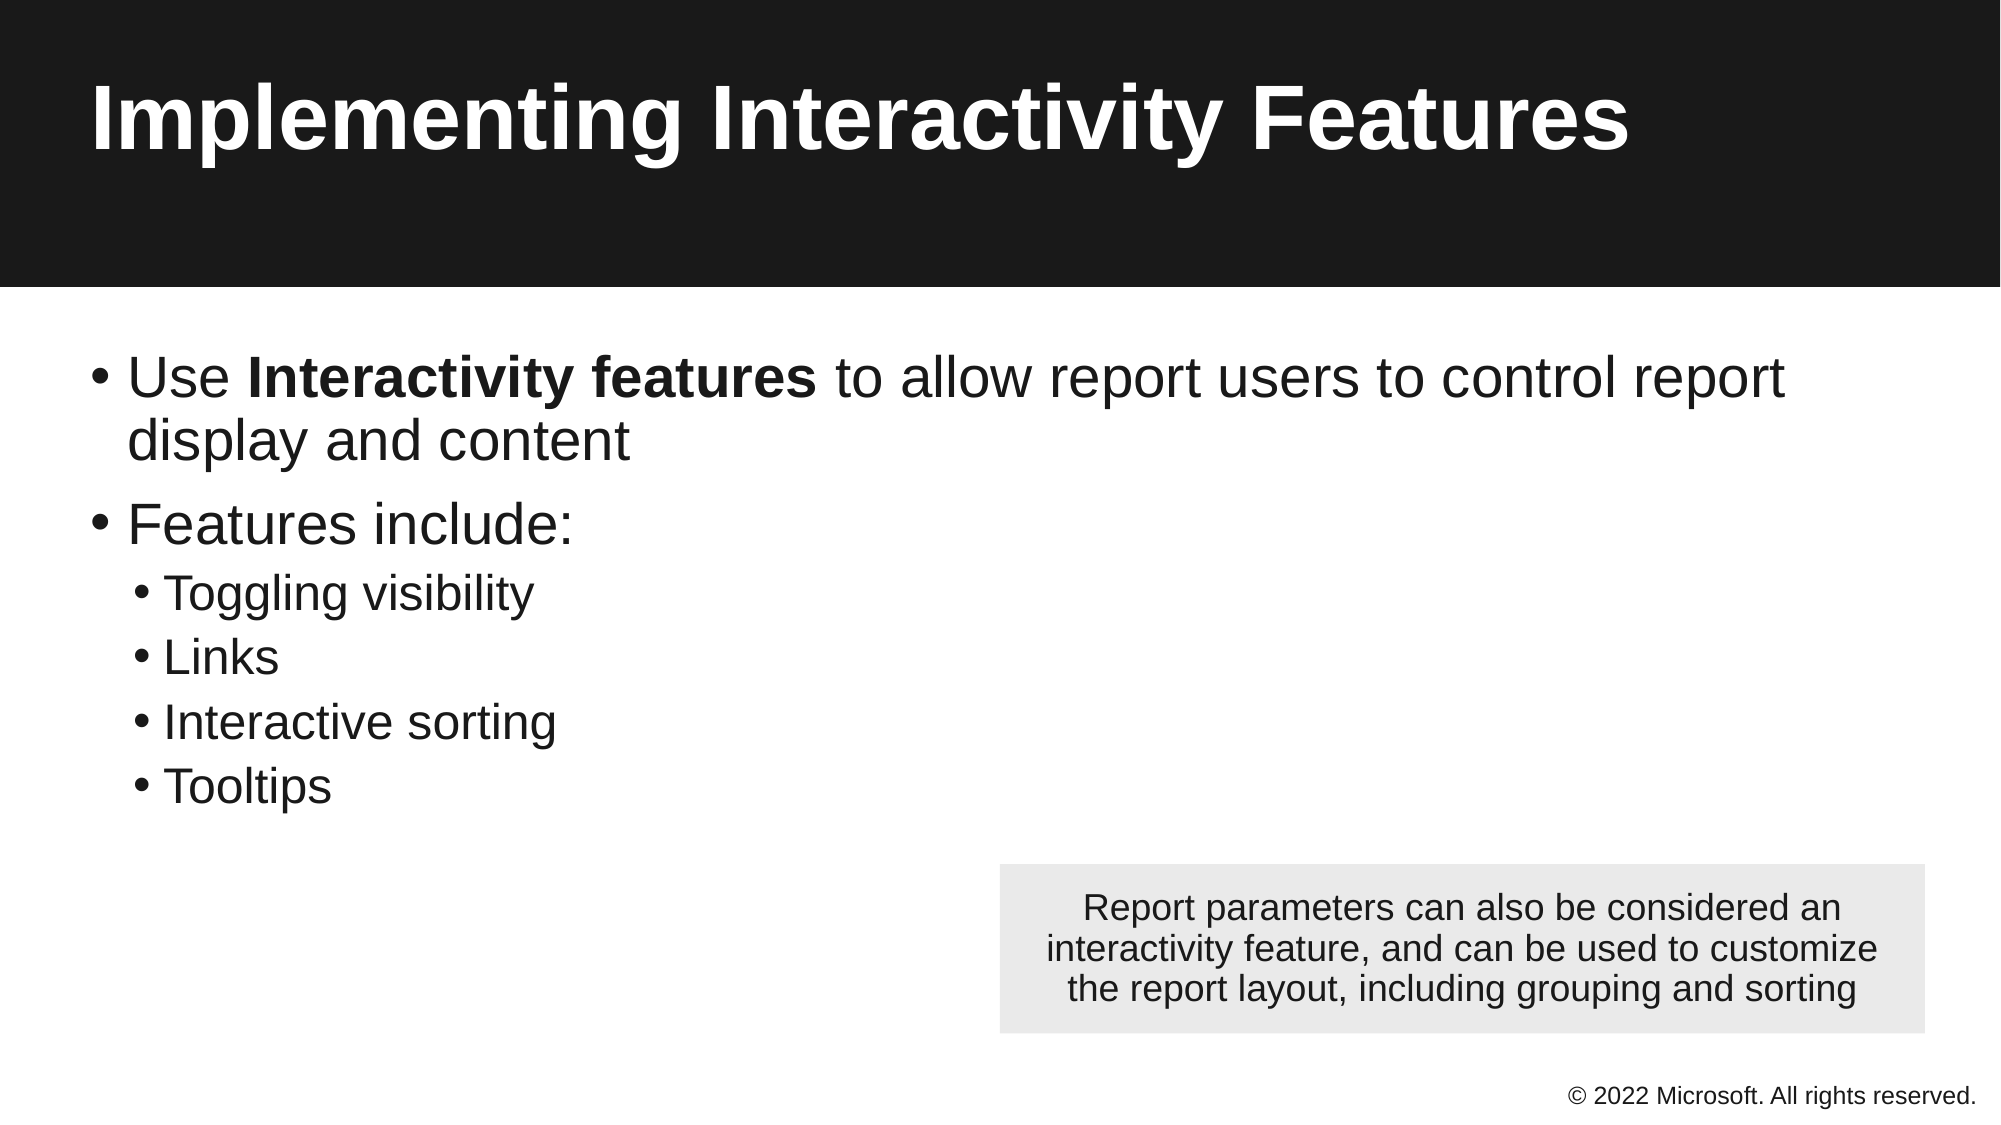

# Implementing Interactivity Features

Use Interactivity features to allow report users to control report display and content
Features include:
Toggling visibility
Links
Interactive sorting
Tooltips

Report parameters can also be considered an interactivity feature, and can be used to customize the report layout, including grouping and sorting
© 2022 Microsoft. All rights reserved.